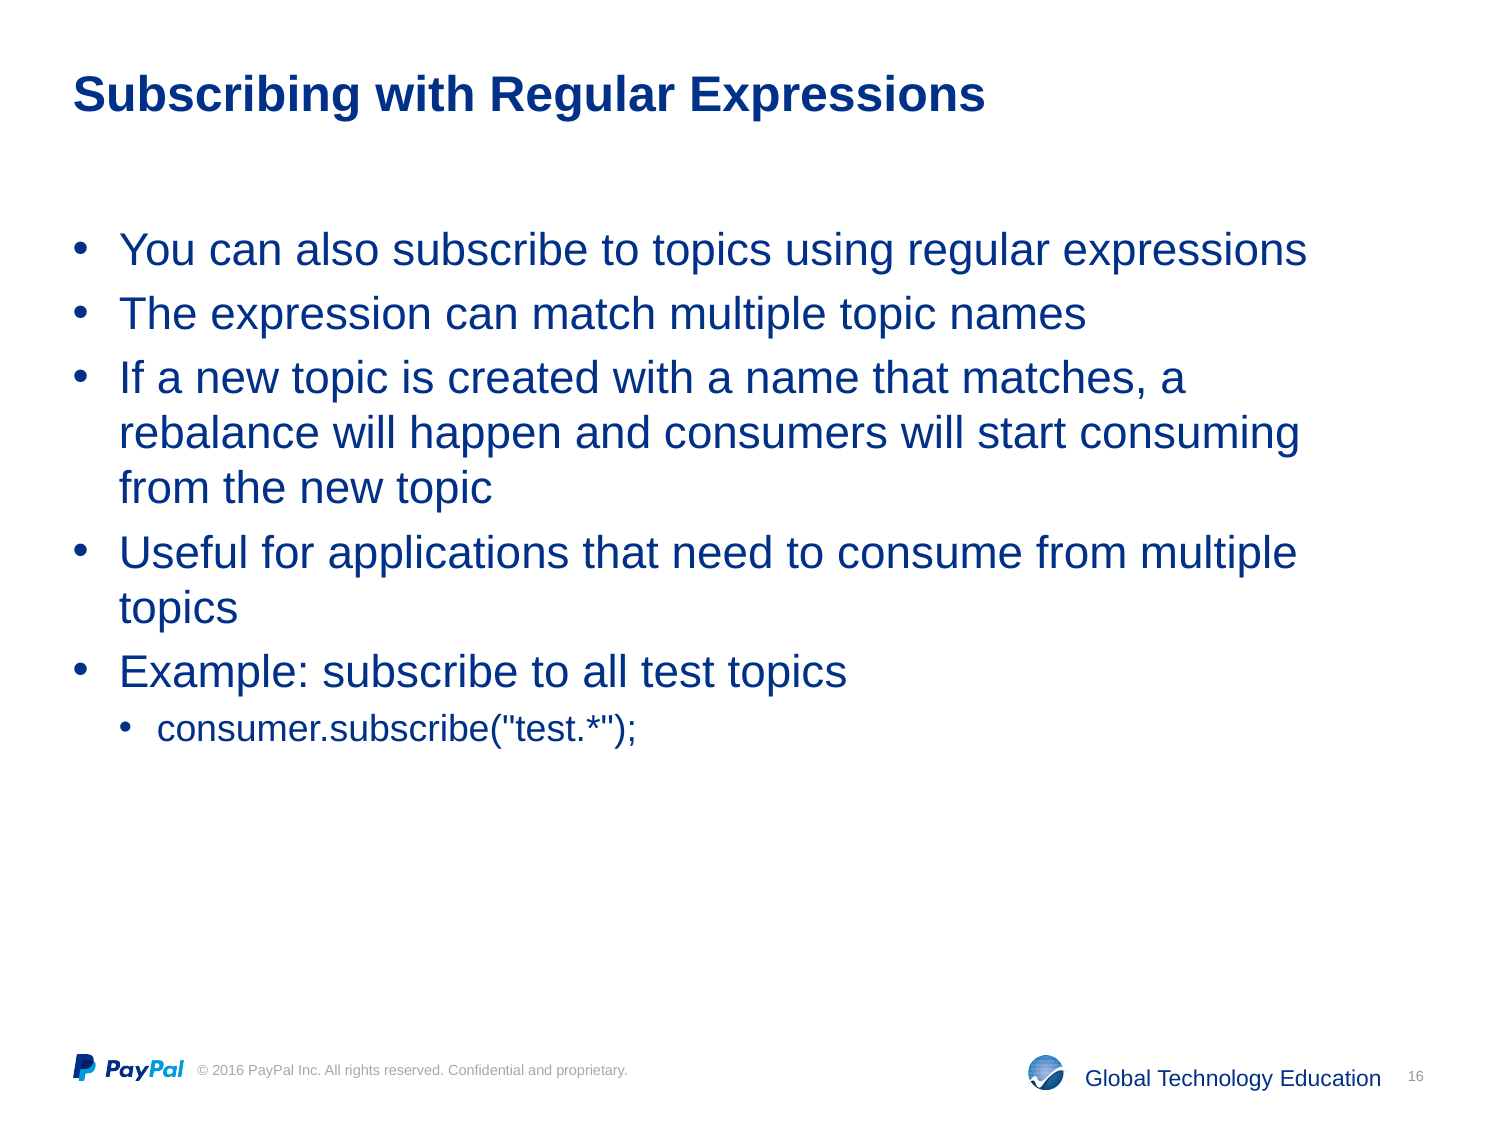

# Subscribing with Regular Expressions
You can also subscribe to topics using regular expressions
The expression can match multiple topic names
If a new topic is created with a name that matches, a rebalance will happen and consumers will start consuming from the new topic
Useful for applications that need to consume from multiple topics
Example: subscribe to all test topics
consumer.subscribe("test.*");

16